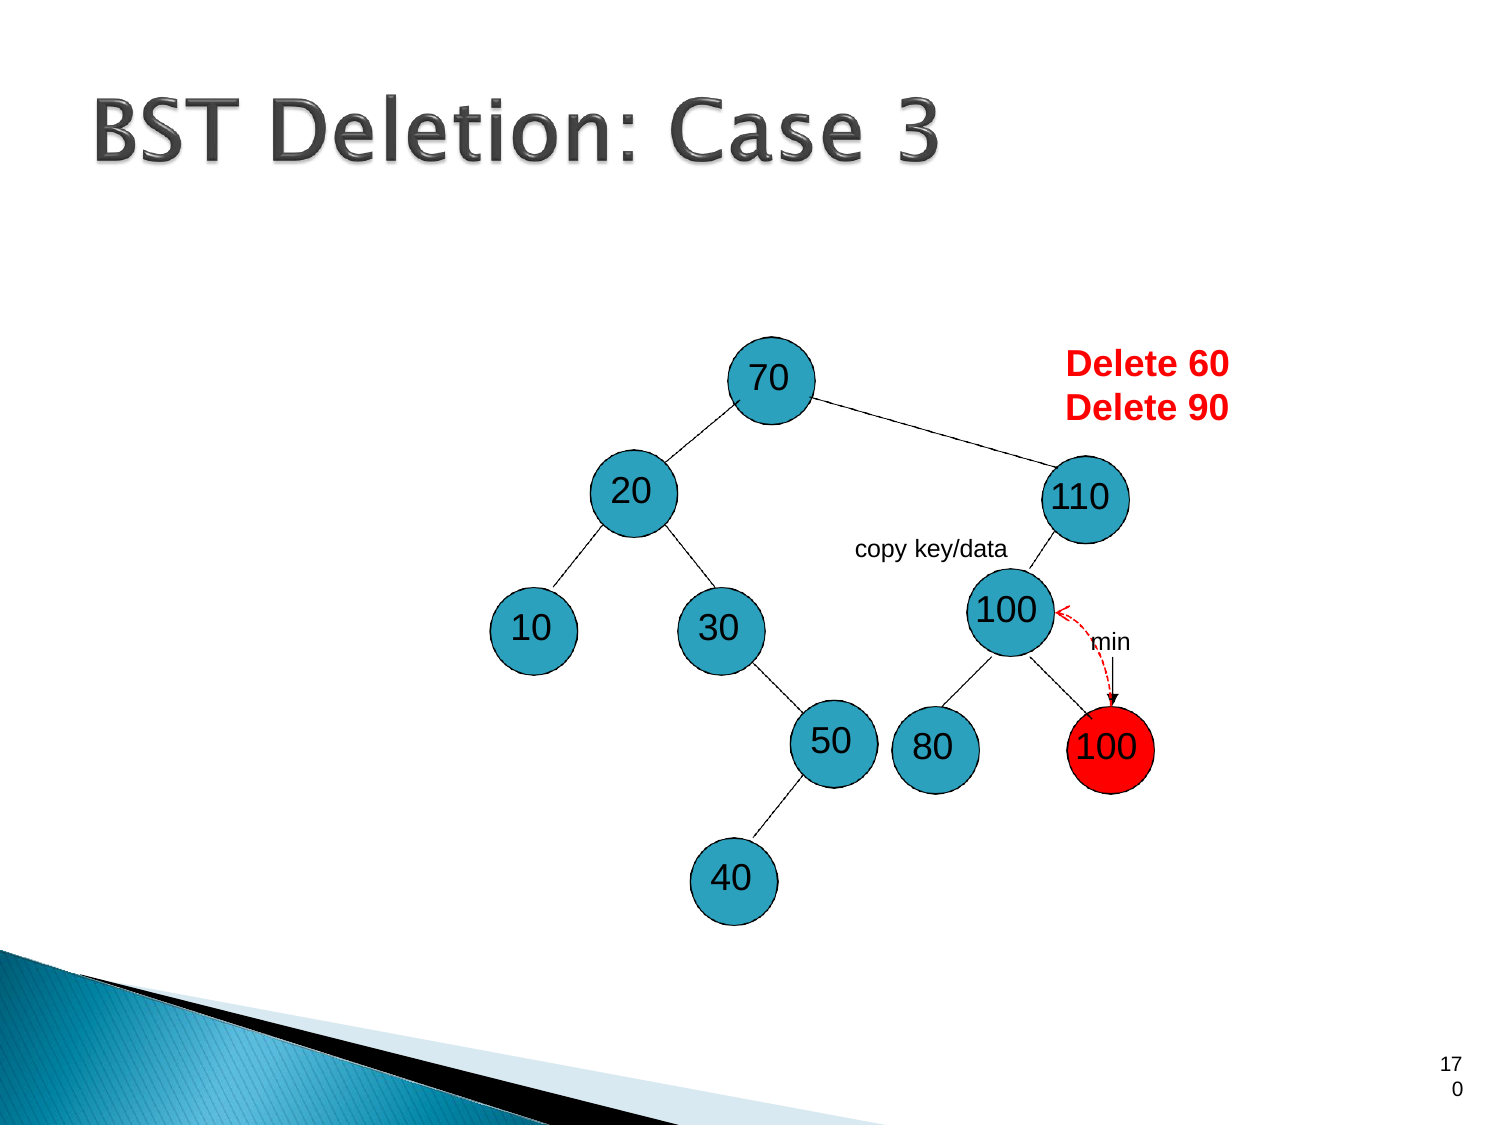

# Delete 60
Delete 90
70
20
110
copy key/data
100
10
30
min
50
80
100
40
17
0